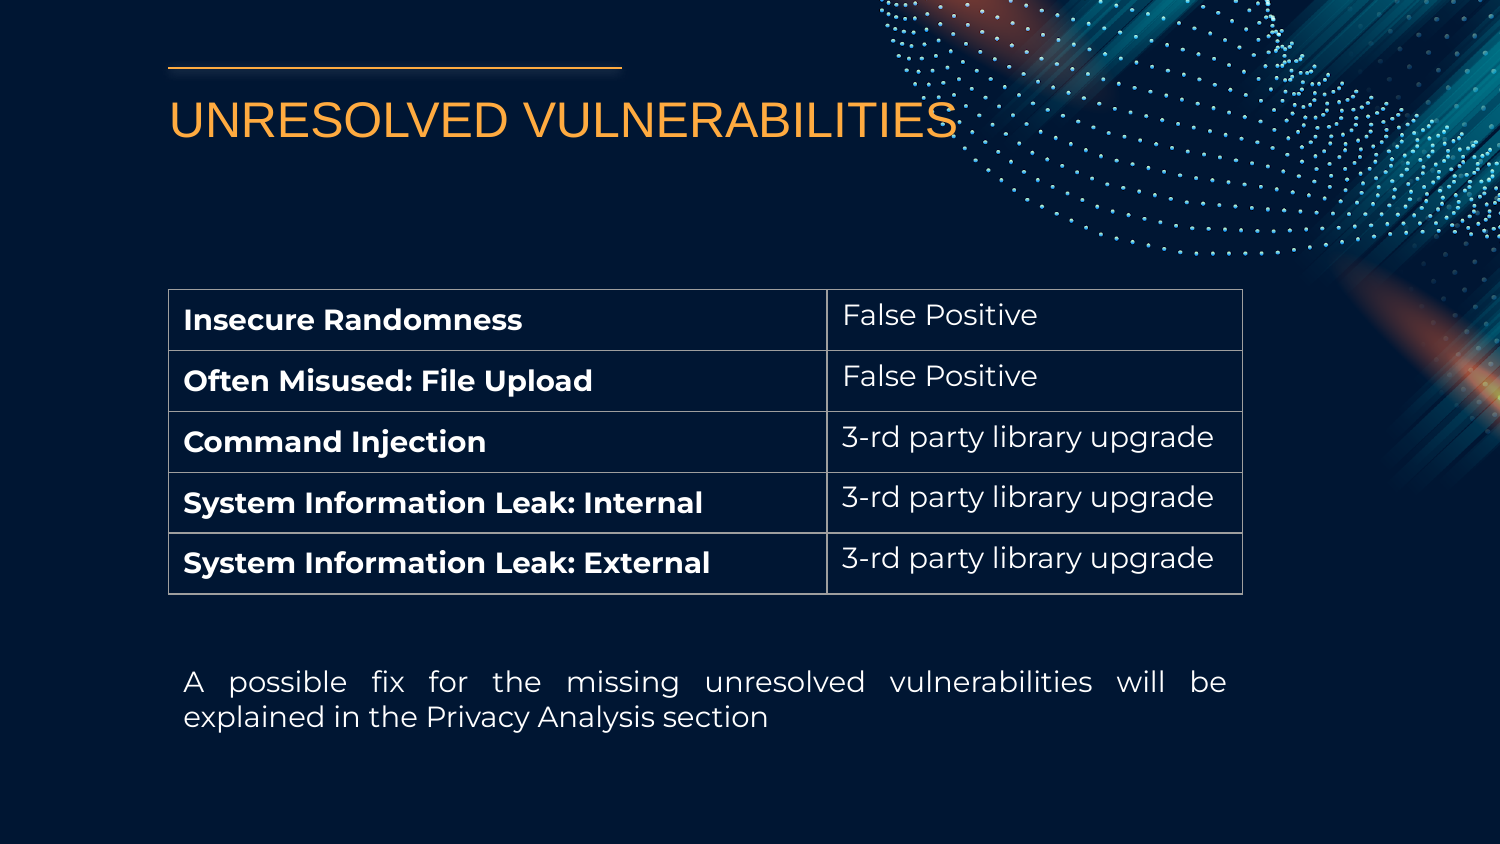

# UNRESOLVED VULNERABILITIES
| Insecure Randomness | False Positive |
| --- | --- |
| Often Misused: File Upload | False Positive |
| Command Injection | 3-rd party library upgrade |
| System Information Leak: Internal | 3-rd party library upgrade |
| System Information Leak: External | 3-rd party library upgrade |
A possible fix for the missing unresolved vulnerabilities will be explained in the Privacy Analysis section